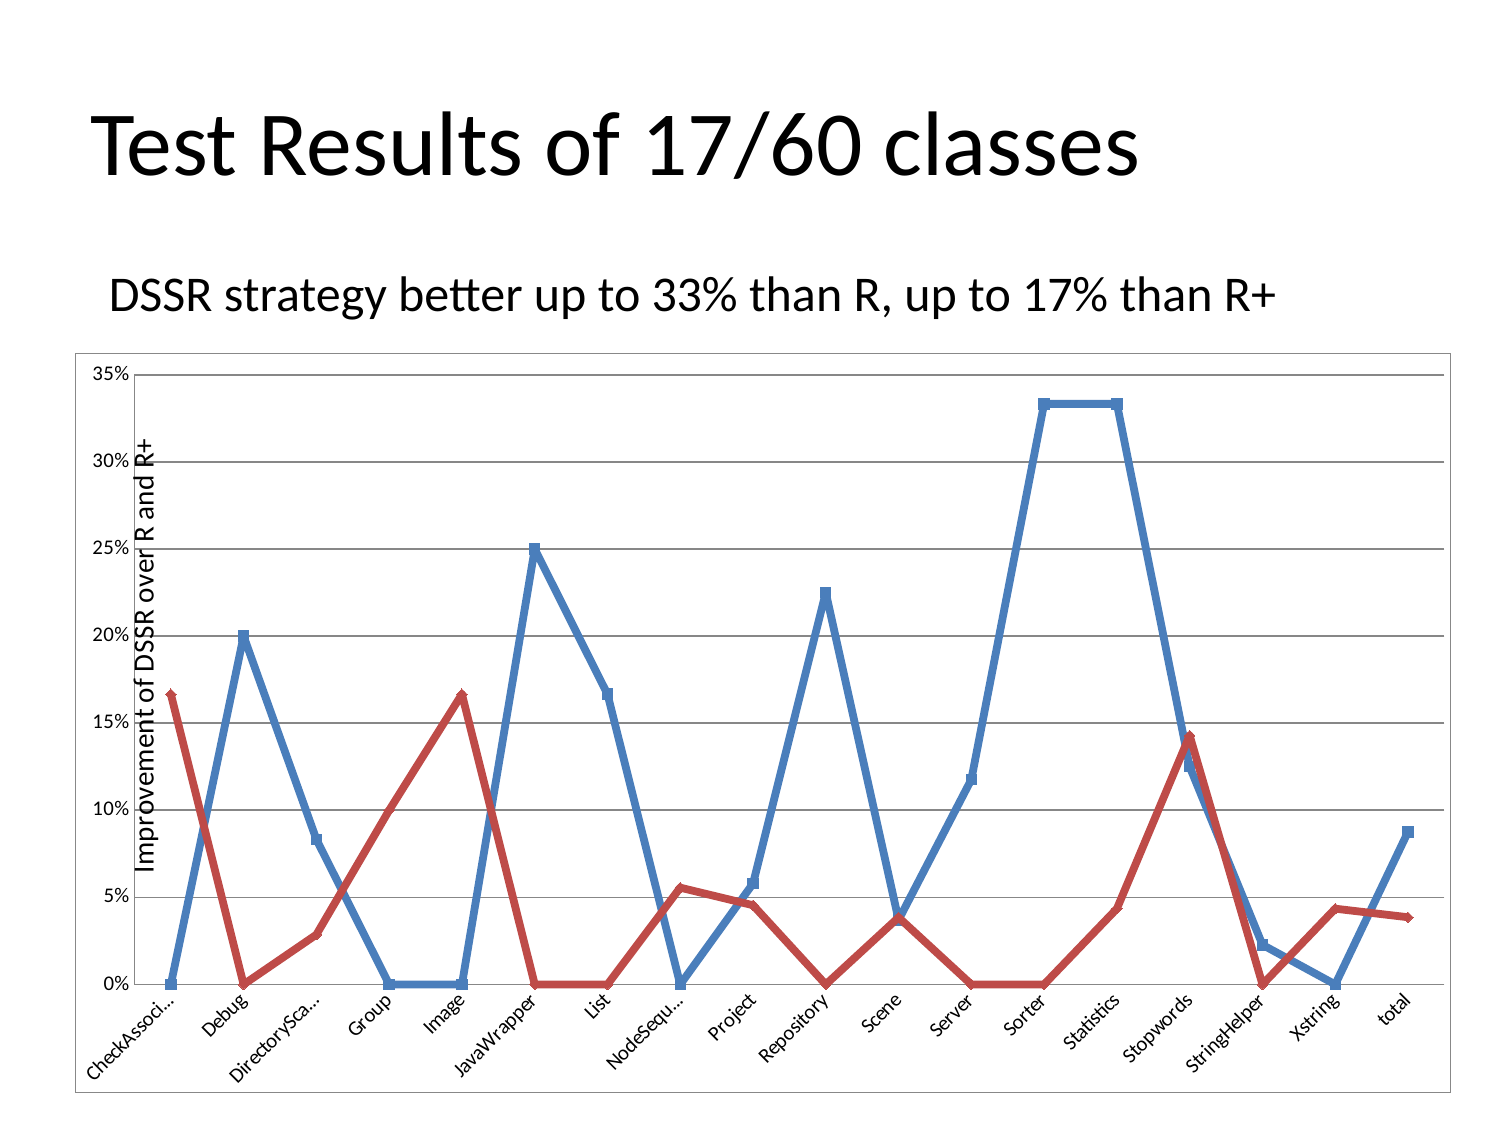

# Test Results of 17/60 classes
DSSR strategy better up to 33% than R, up to 17% than R+

### Chart

| Category | DSSR over R | DSSR over R+ |
|---|---|---|
| CheckAssociator | 0.0 | 0.166666666666667 |
| Debug | 0.2 | 0.0 |
| DirectoryScanner | 0.0833333333333333 | 0.0285714285714286 |
| Group | 0.0 | 0.1 |
| Image | 0.0 | 0.166666666666667 |
| JavaWrapper | 0.25 | 0.0 |
| List | 0.166666666666667 | 0.0 |
| NodeSequence | 0.0 | 0.0555555555555555 |
| Project | 0.0579710144927536 | 0.0454545454545454 |
| Repository | 0.225 | 0.0 |
| Scene | 0.037037037037037 | 0.0384615384615385 |
| Server | 0.117647058823529 | 0.0 |
| Sorter | 0.333333333333333 | 0.0 |
| Statistics | 0.333333333333333 | 0.0434782608695652 |
| Stopwords | 0.125 | 0.142857142857143 |
| StringHelper | 0.0227272727272727 | 0.0 |
| Xstring | 0.0 | 0.0434782608695652 |
| total | 0.0875331564986737 | 0.0385674931129477 |

### Chart

| Category | DSSR over R | DSSR over R+ |
|---|---|---|
| CheckAssociator | 0.0 | 0.166666666666667 |
| Debug | 0.2 | 0.0 |
| DirectoryScanner | 0.0833333333333333 | 0.0285714285714286 |
| Group | 0.0 | 0.1 |
| Image | 0.0 | 0.166666666666667 |
| JavaWrapper | 0.25 | 0.0 |
| List | 0.166666666666667 | 0.0 |
| NodeSequence | 0.0 | 0.0555555555555555 |
| Project | 0.0579710144927536 | 0.0454545454545454 |
| Repository | 0.225 | 0.0 |
| Scene | 0.037037037037037 | 0.0384615384615385 |
| Server | 0.117647058823529 | 0.0 |
| Sorter | 0.333333333333333 | 0.0 |
| Statistics | 0.333333333333333 | 0.0434782608695652 |
| Stopwords | 0.125 | 0.142857142857143 |
| StringHelper | 0.0227272727272727 | 0.0 |
| Xstring | 0.0 | 0.0434782608695652 |
| total | 0.0875331564986737 | 0.0385674931129477 |